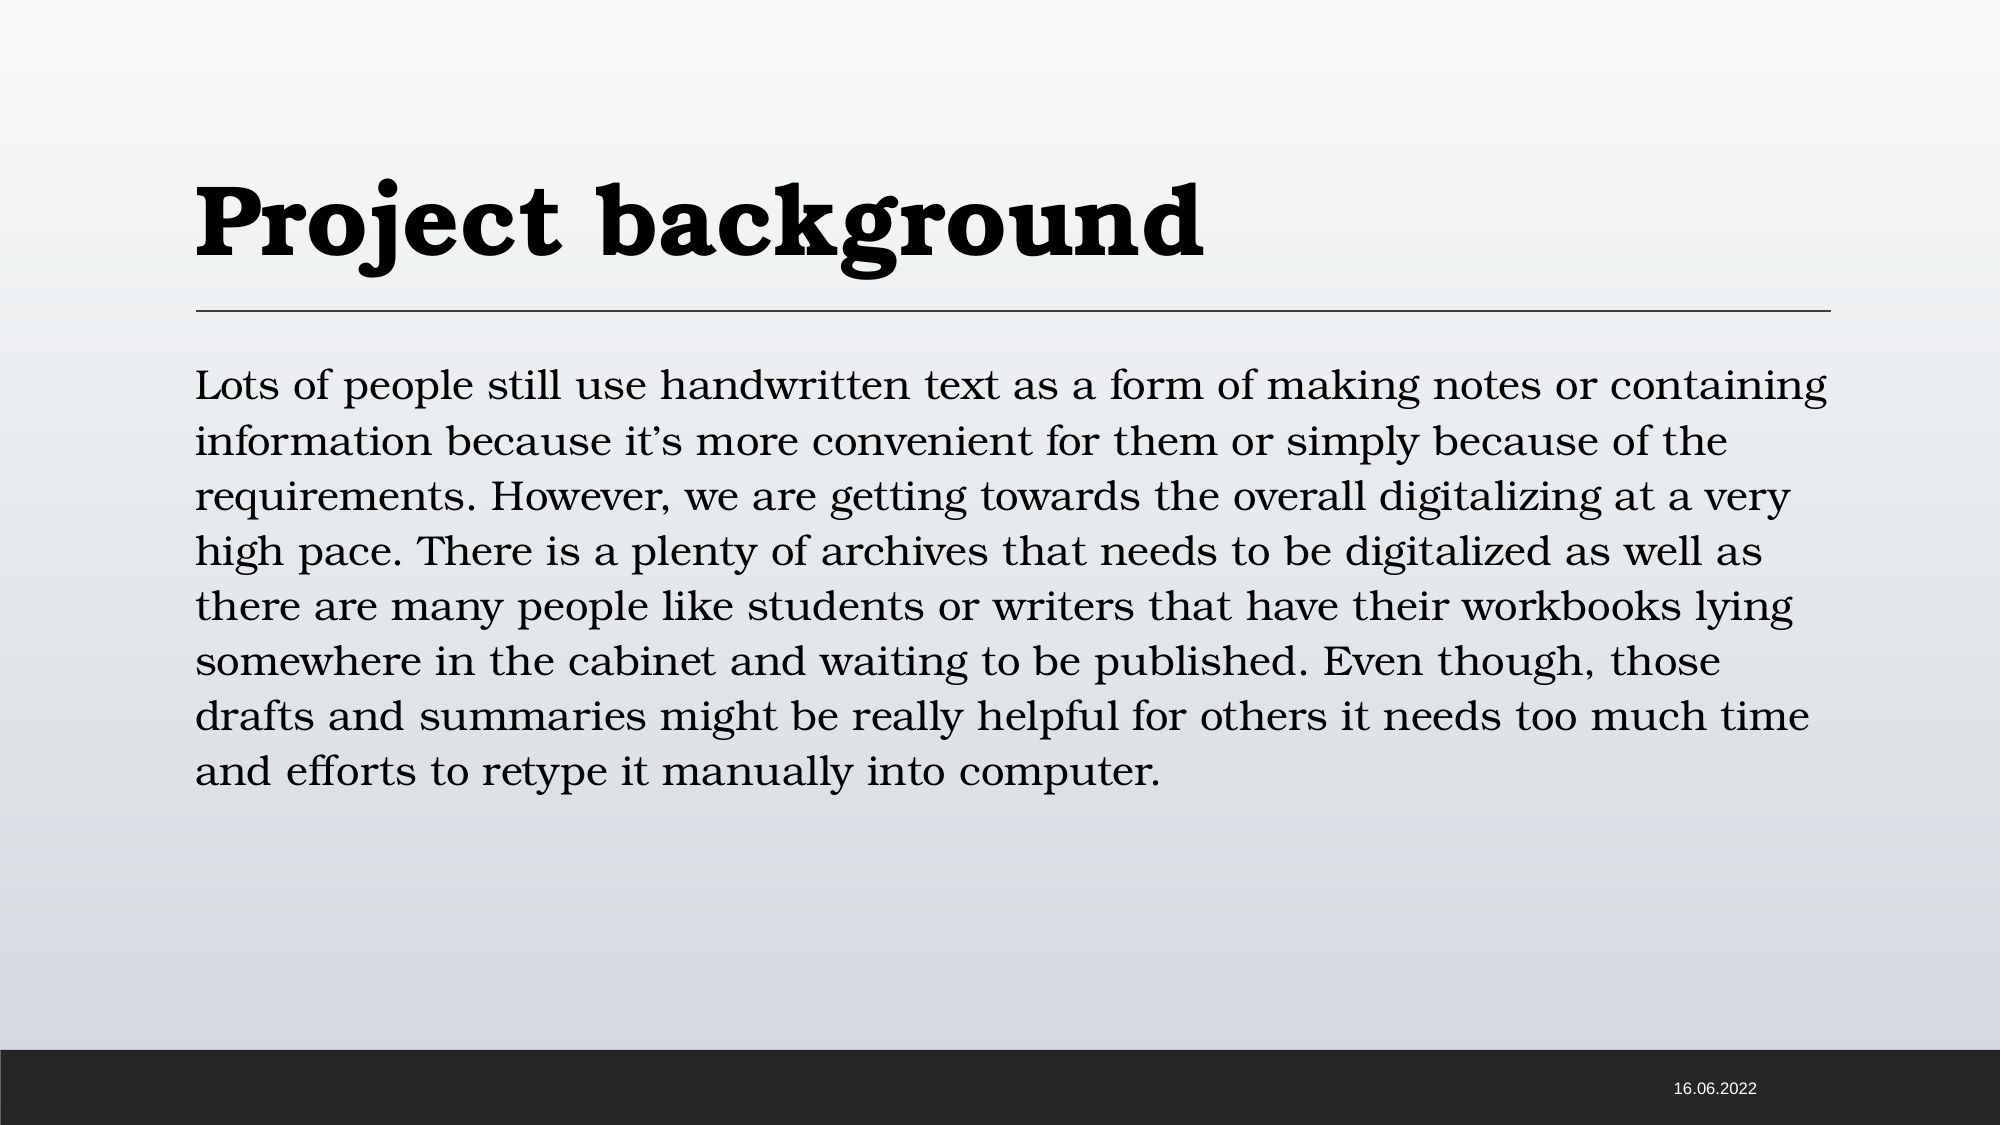

# Project background
Lots of people still use handwritten text as a form of making notes or containing information because it’s more convenient for them or simply because of the requirements. However, we are getting towards the overall digitalizing at a very high pace. There is a plenty of archives that needs to be digitalized as well as there are many people like students or writers that have their workbooks lying somewhere in the cabinet and waiting to be published. Even though, those drafts and summaries might be really helpful for others it needs too much time and efforts to retype it manually into computer.
16.06.2022